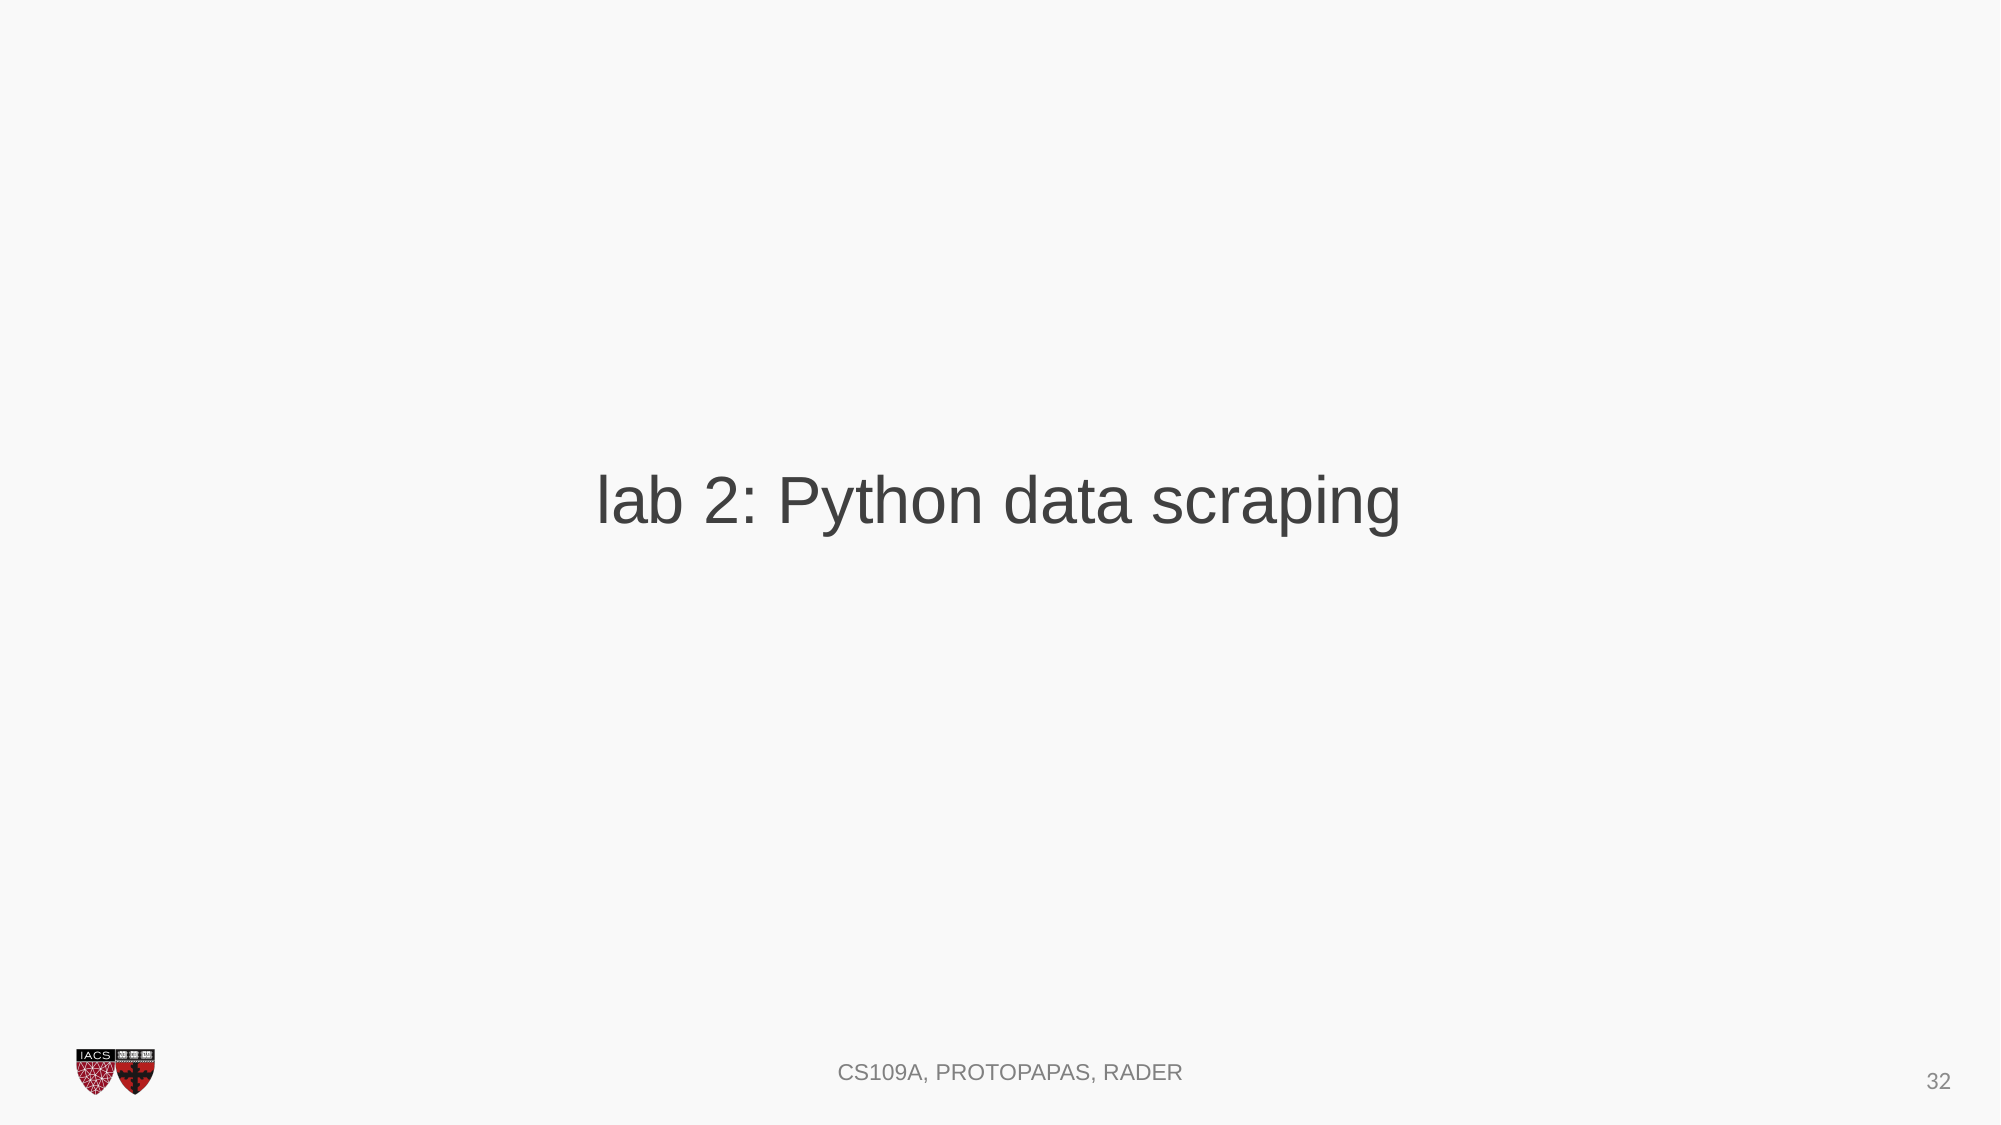

# lab 2: Python data scraping
32